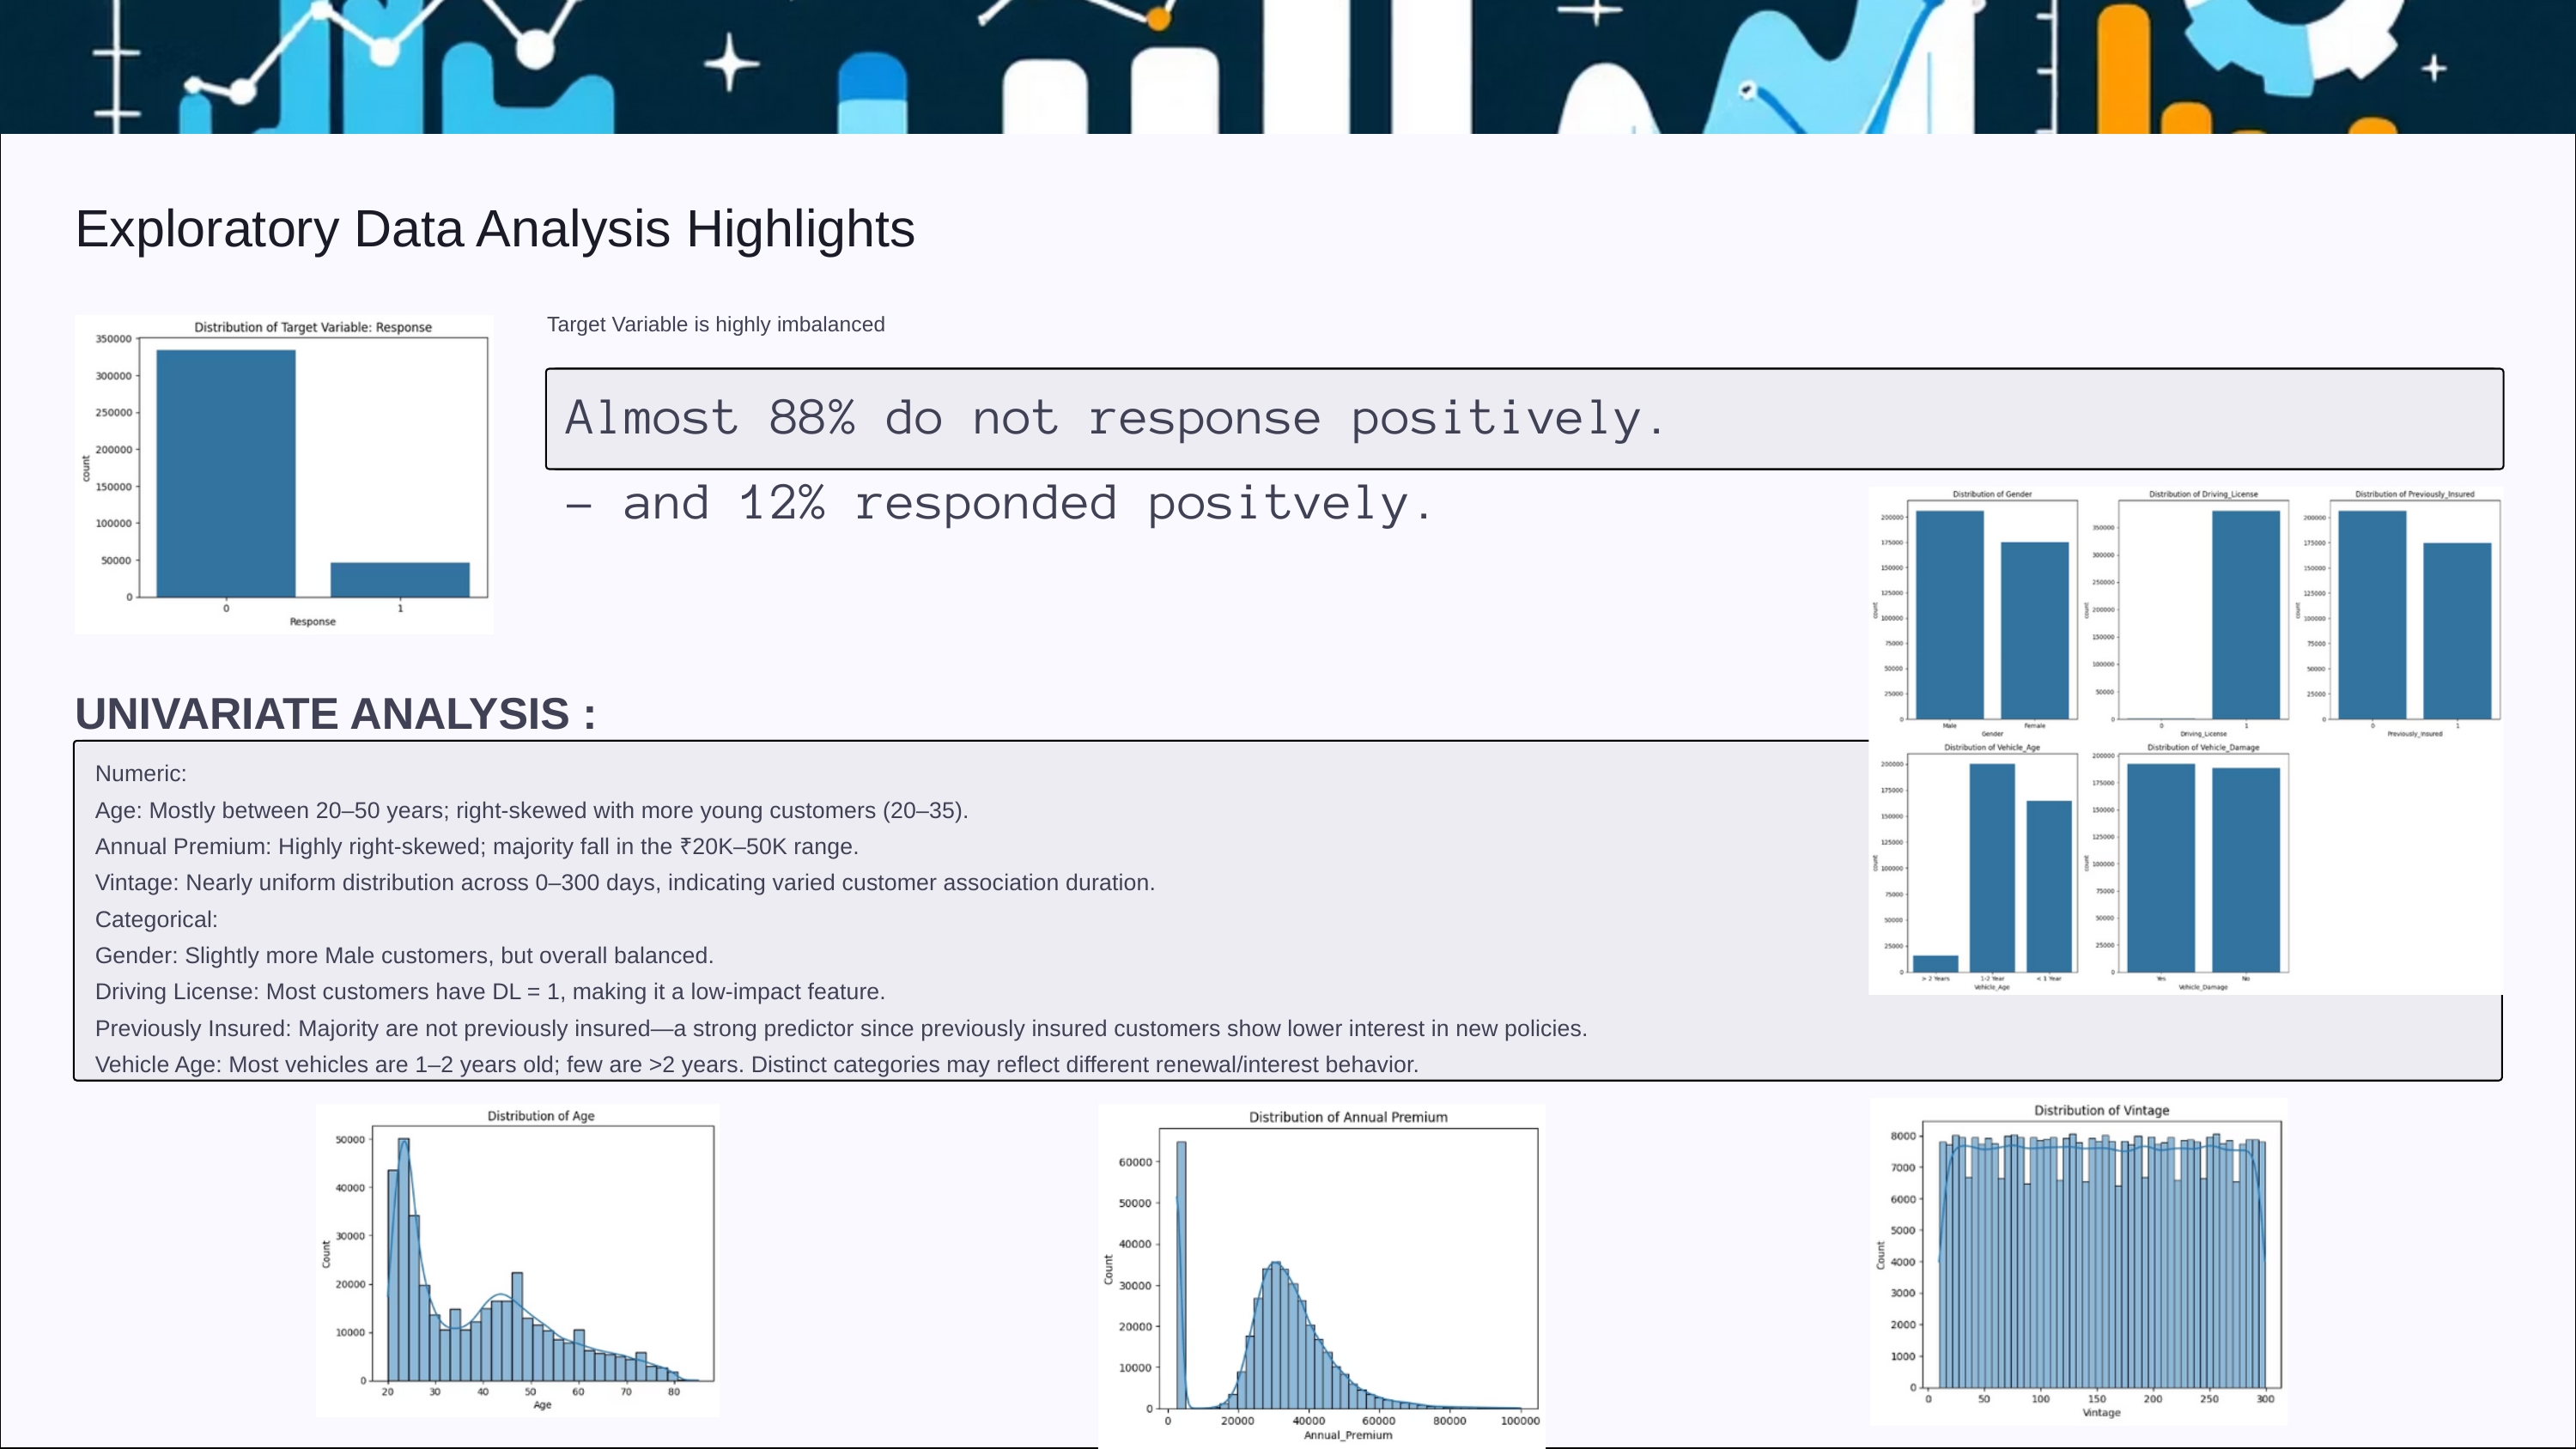

Exploratory Data Analysis Highlights
Target Variable is highly imbalanced

Almost 88% do not response positively.
- and 12% responded positvely.

UNIVARIATE ANALYSIS :

Numeric:
Age: Mostly between 20–50 years; right-skewed with more young customers (20–35).
Annual Premium: Highly right-skewed; majority fall in the ₹20K–50K range.
Vintage: Nearly uniform distribution across 0–300 days, indicating varied customer association duration.
Categorical:
Gender: Slightly more Male customers, but overall balanced.
Driving License: Most customers have DL = 1, making it a low-impact feature.
Previously Insured: Majority are not previously insured—a strong predictor since previously insured customers show lower interest in new policies.
Vehicle Age: Most vehicles are 1–2 years old; few are >2 years. Distinct categories may reflect different renewal/interest behavior.